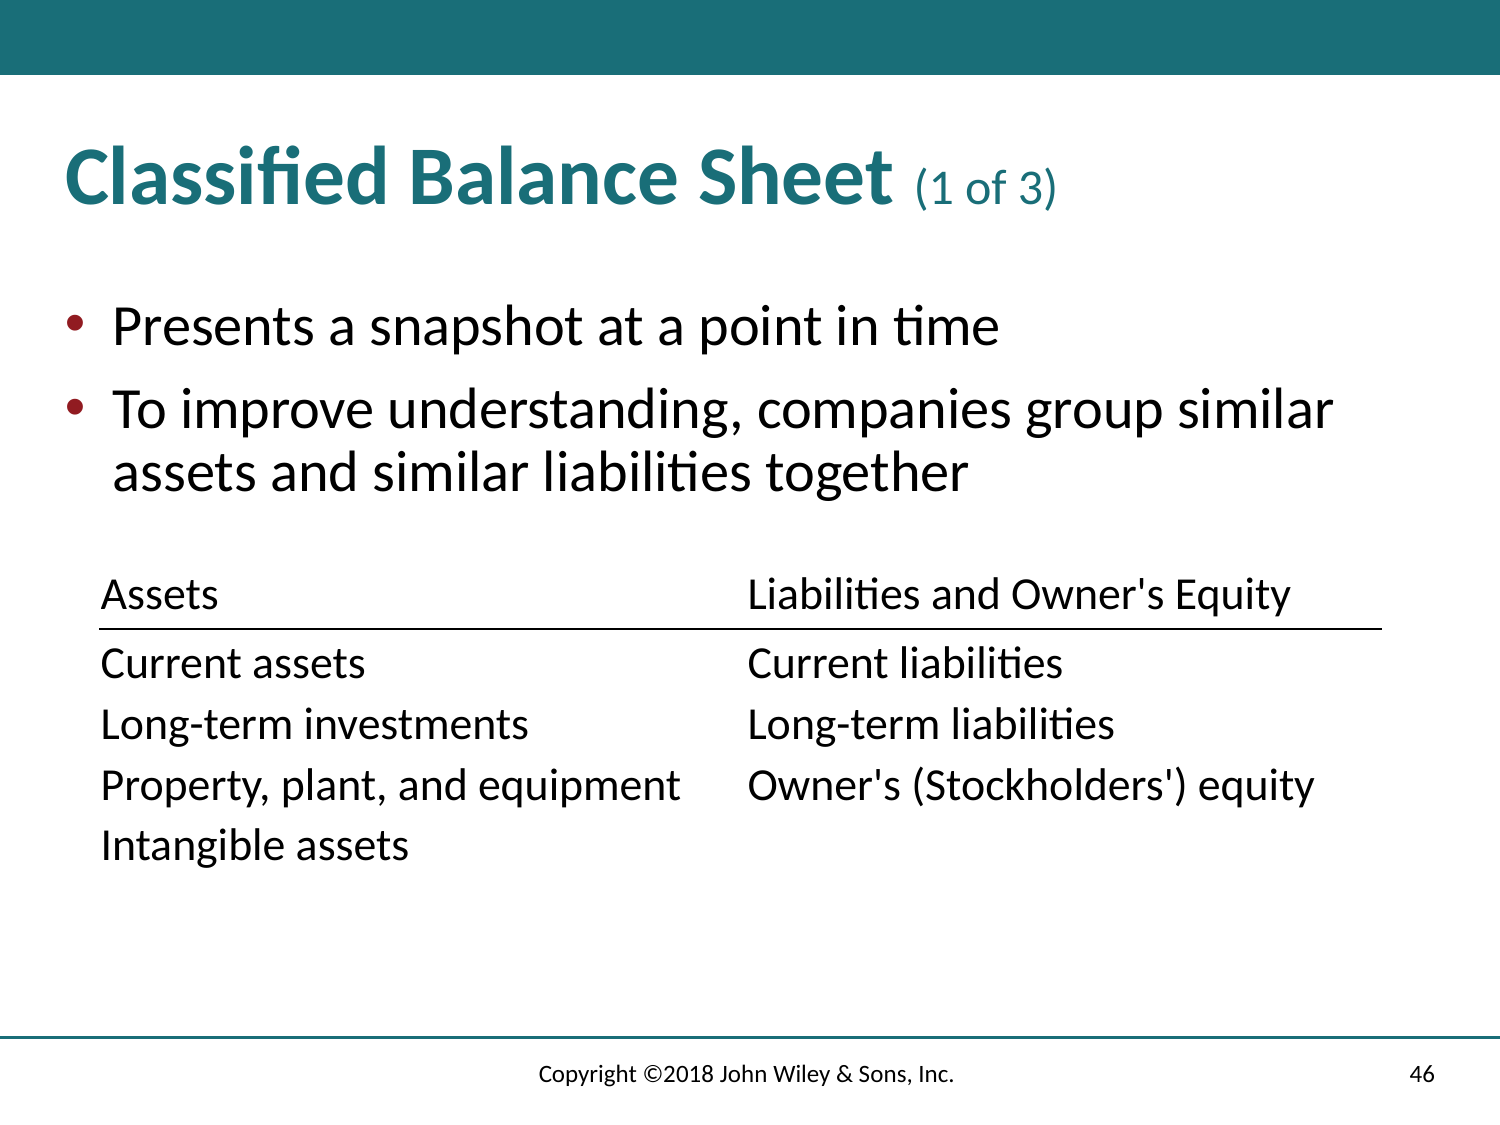

# Classified Balance Sheet (1 of 3)
Presents a snapshot at a point in time
To improve understanding, companies group similar assets and similar liabilities together
| Assets | Liabilities and Owner's Equity |
| --- | --- |
| Current assets | Current liabilities |
| Long-term investments | Long-term liabilities |
| Property, plant, and equipment | Owner's (Stockholders') equity |
| Intangible assets |  |
Copyright ©2018 John Wiley & Sons, Inc.
46